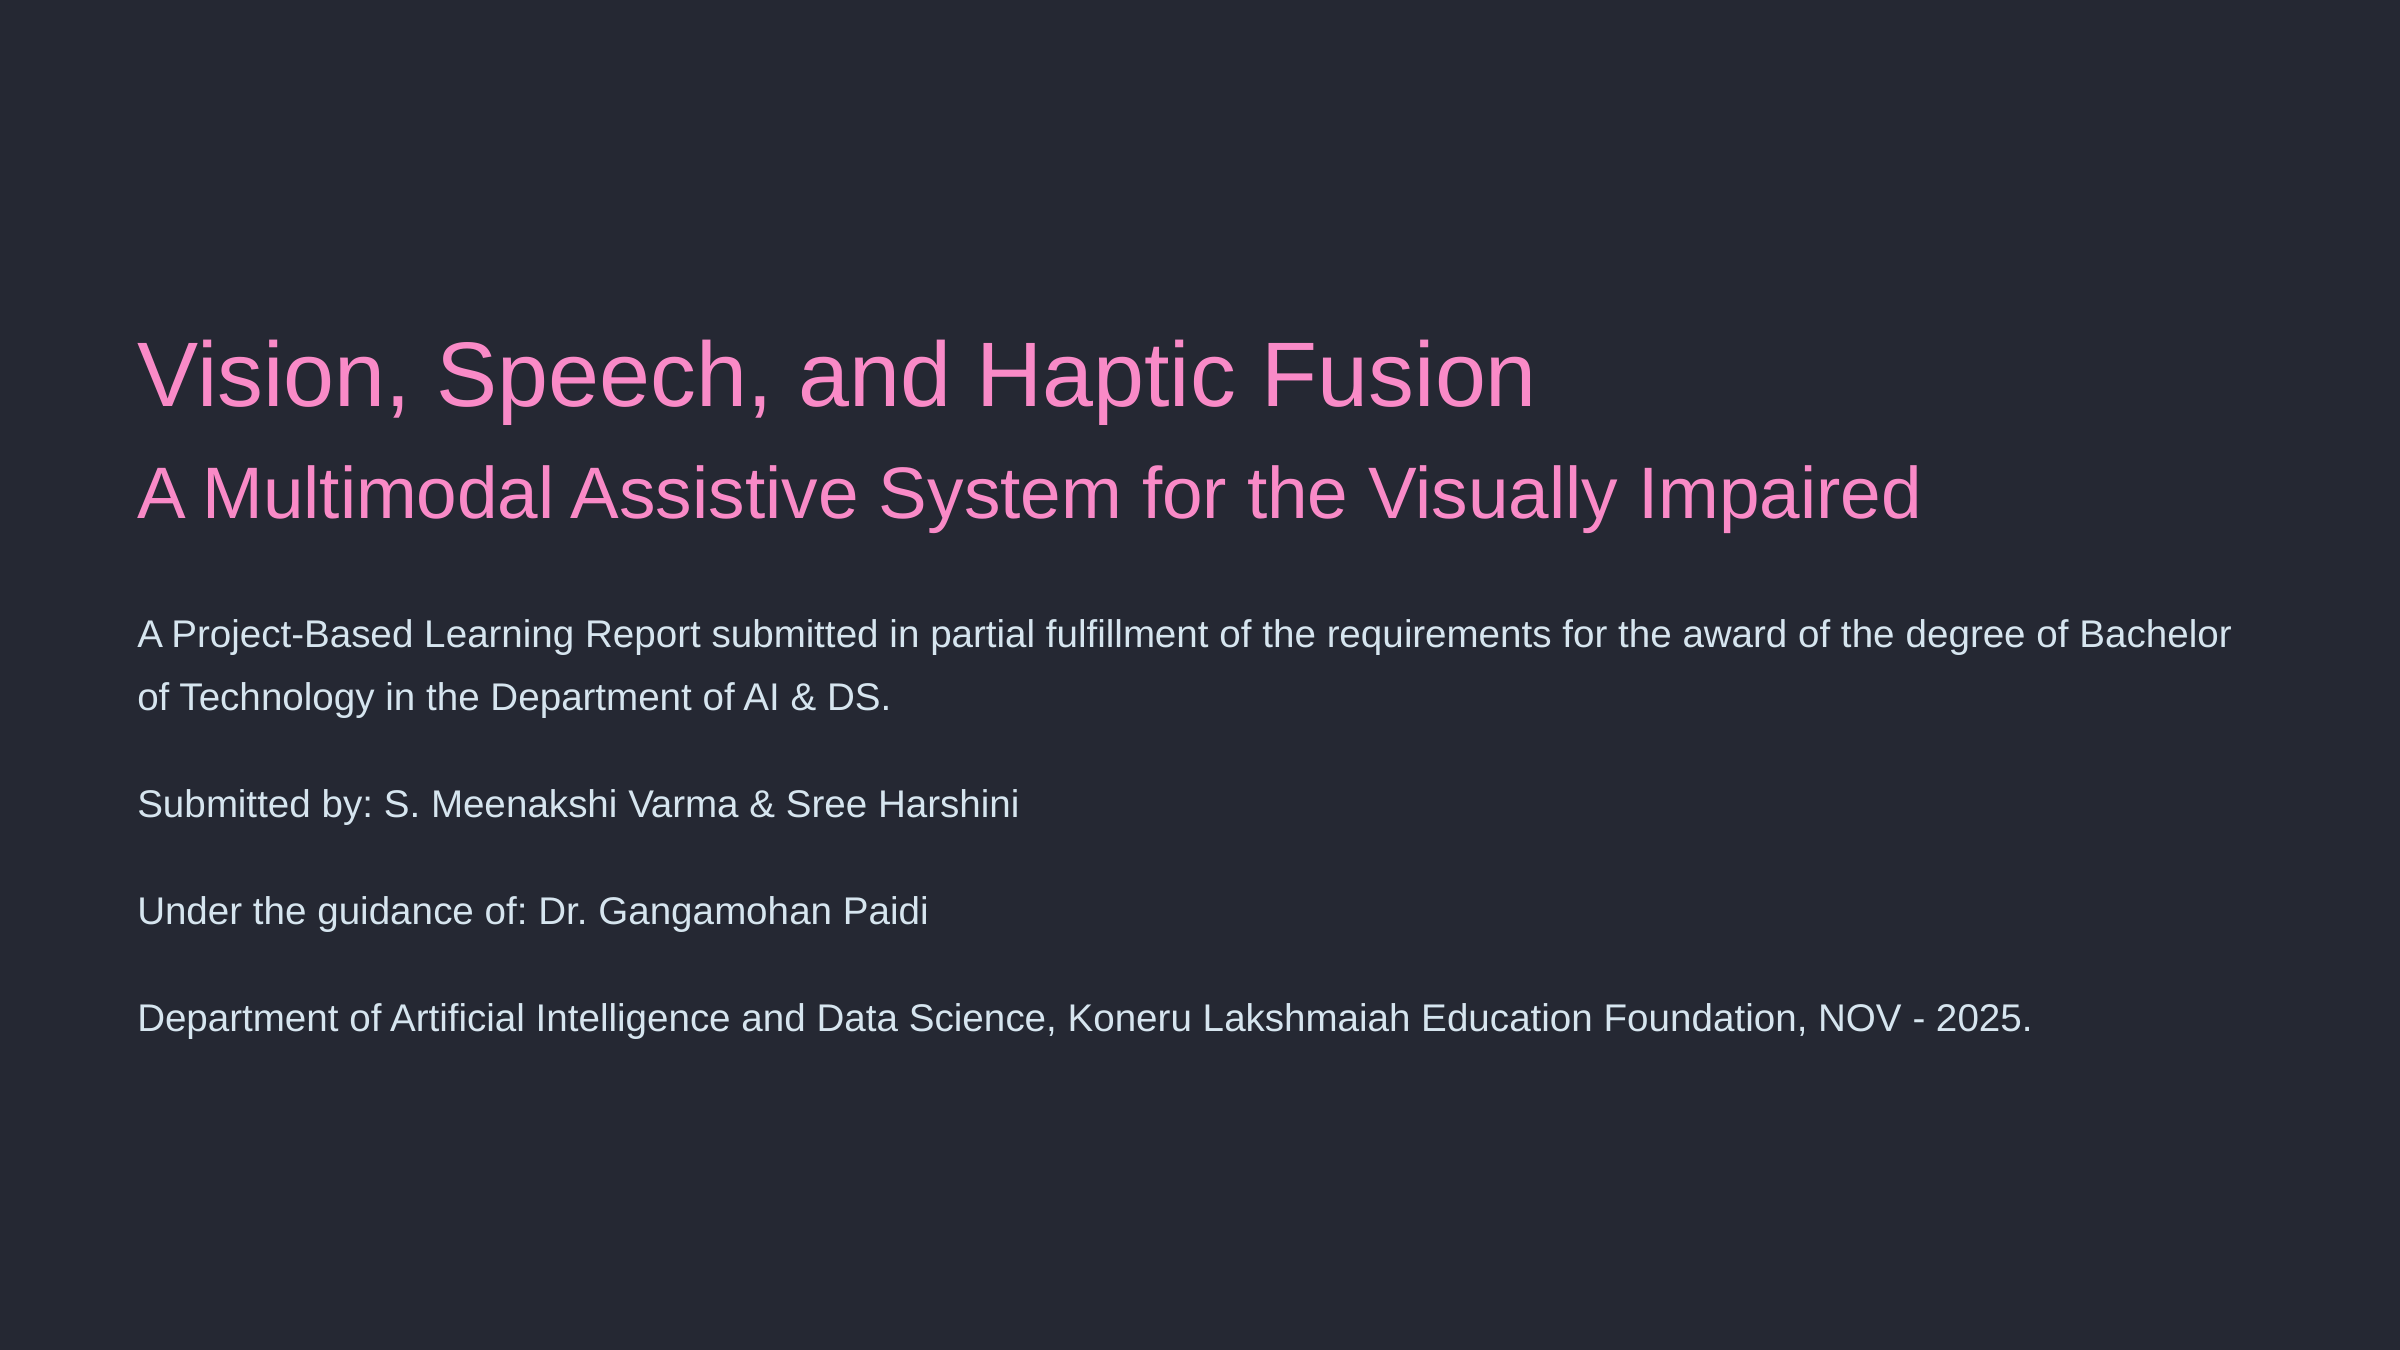

Vision, Speech, and Haptic Fusion
A Multimodal Assistive System for the Visually Impaired
A Project-Based Learning Report submitted in partial fulfillment of the requirements for the award of the degree of Bachelor of Technology in the Department of AI & DS.
Submitted by: S. Meenakshi Varma & Sree Harshini
Under the guidance of: Dr. Gangamohan Paidi
Department of Artificial Intelligence and Data Science, Koneru Lakshmaiah Education Foundation, NOV - 2025.